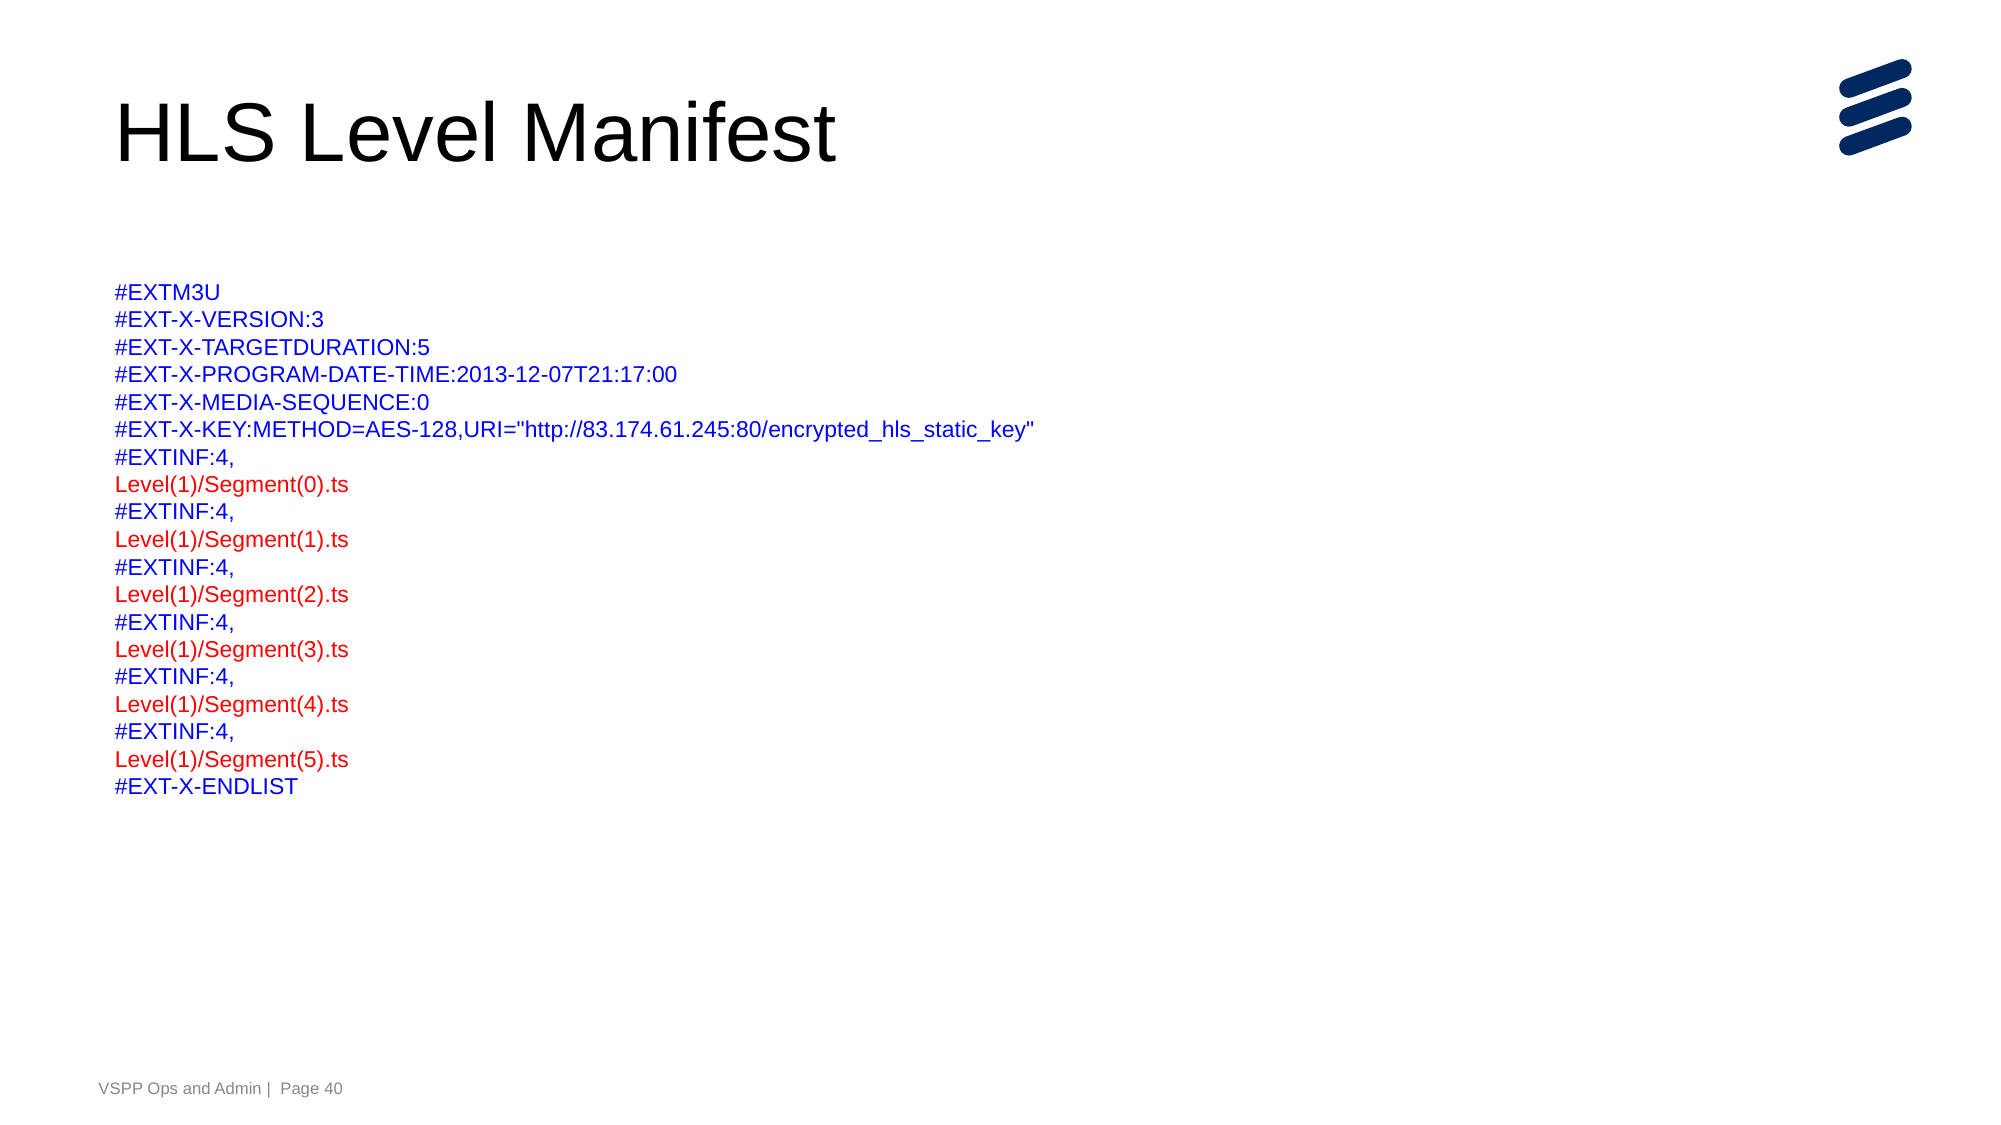

# HLS Level Manifest
#EXTM3U
#EXT-X-VERSION:3
#EXT-X-TARGETDURATION:5
#EXT-X-PROGRAM-DATE-TIME:2013-12-07T21:17:00
#EXT-X-MEDIA-SEQUENCE:0
#EXT-X-KEY:METHOD=AES-128,URI="http://83.174.61.245:80/encrypted_hls_static_key"
#EXTINF:4,
Level(1)/Segment(0).ts
#EXTINF:4,
Level(1)/Segment(1).ts
#EXTINF:4,
Level(1)/Segment(2).ts
#EXTINF:4,
Level(1)/Segment(3).ts
#EXTINF:4,
Level(1)/Segment(4).ts
#EXTINF:4,
Level(1)/Segment(5).ts
#EXT-X-ENDLIST